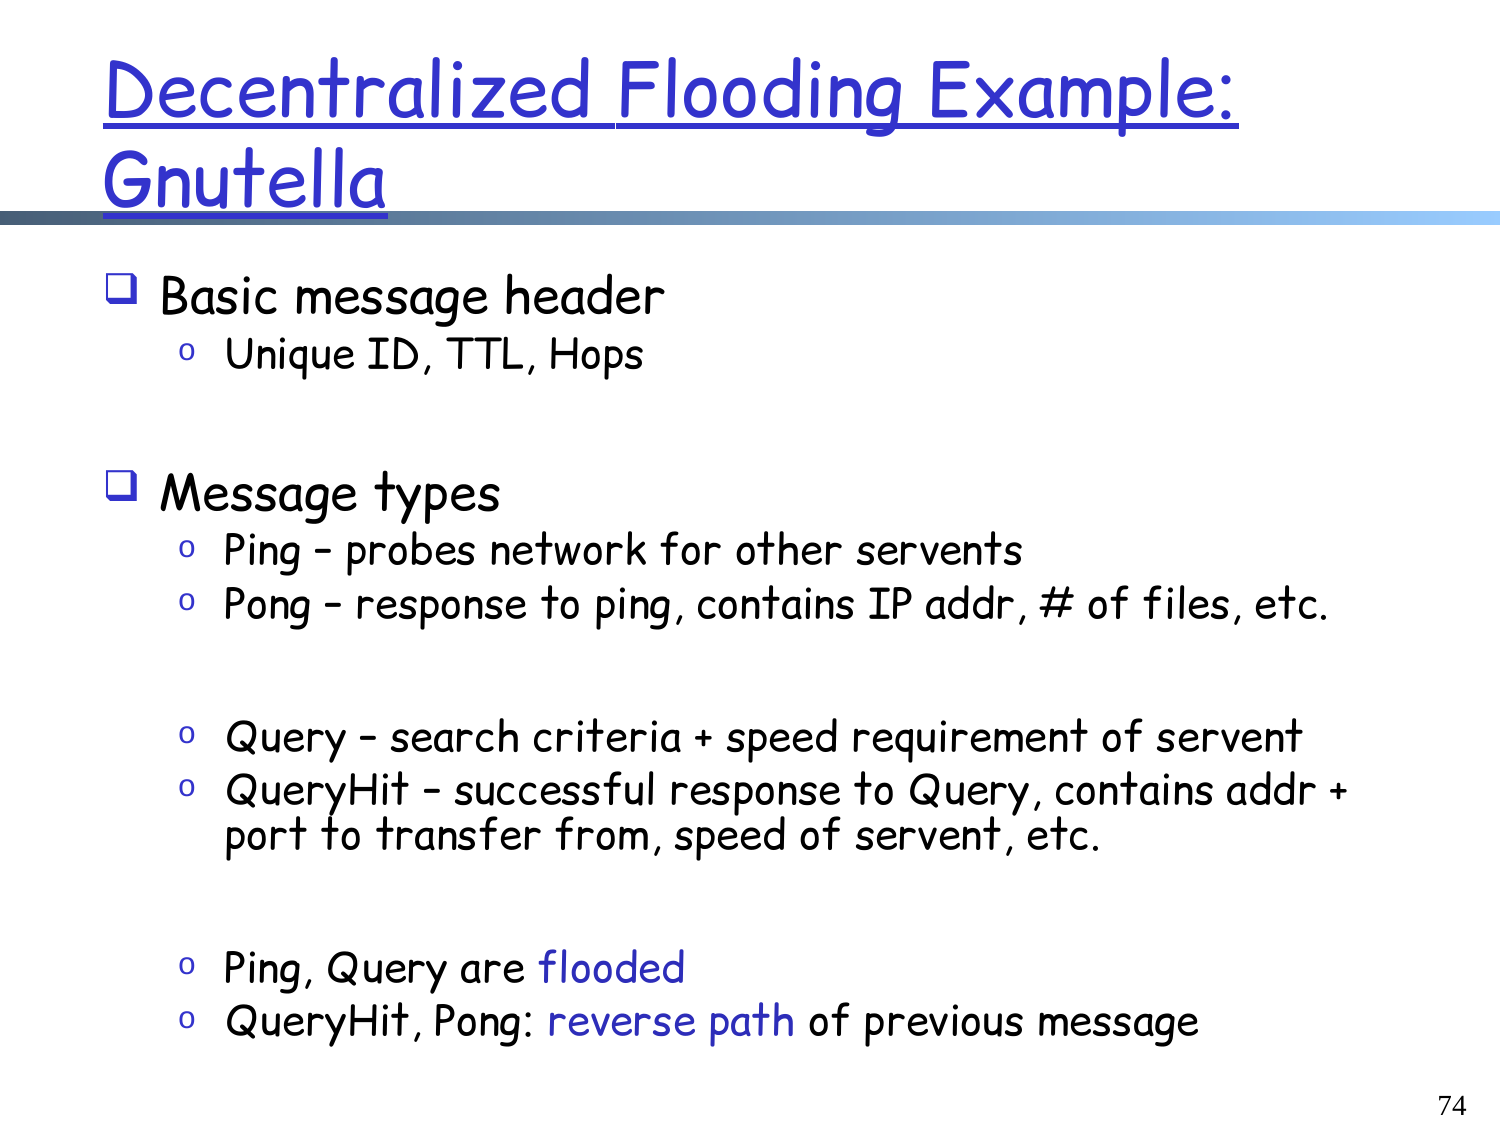

# Decentralized Flooding Example: Gnutella
Basic message header
Unique ID, TTL, Hops

Message types
Ping – probes network for other servents
Pong – response to ping, contains IP addr, # of files, etc.

Query – search criteria + speed requirement of servent
QueryHit – successful response to Query, contains addr + port to transfer from, speed of servent, etc.

Ping, Query are flooded
QueryHit, Pong: reverse path of previous message
74